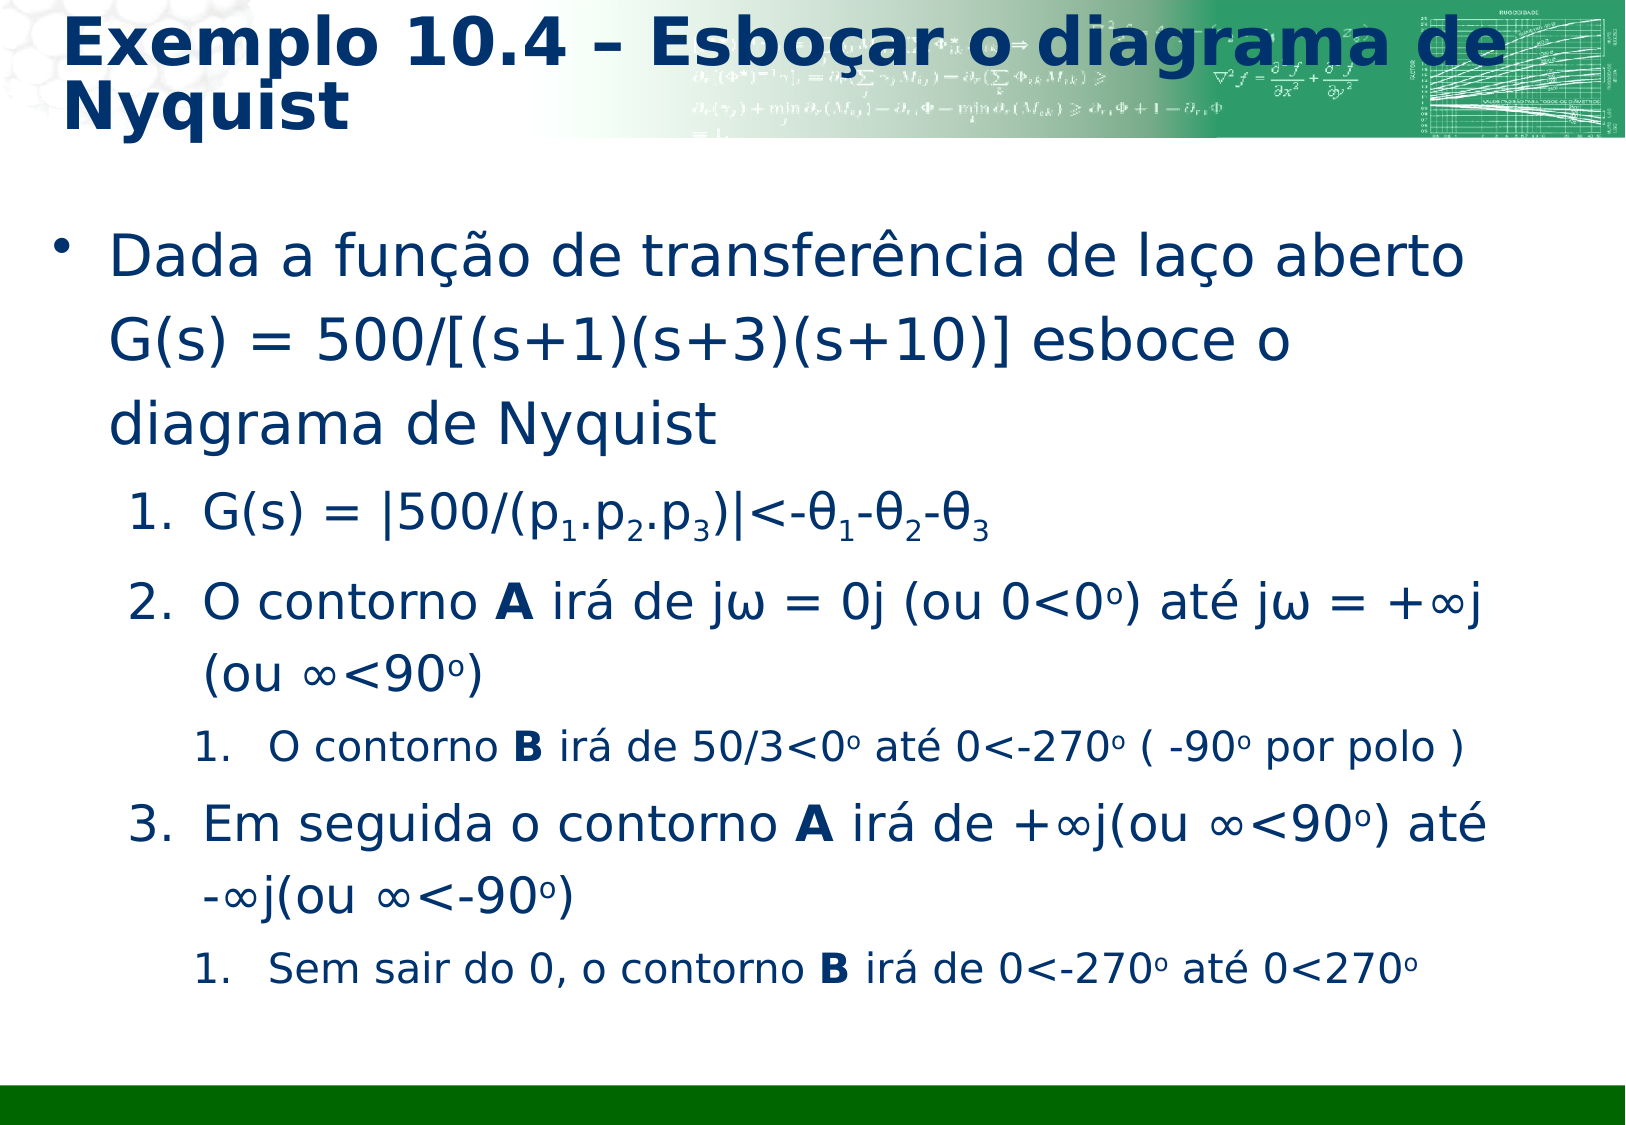

# Exemplo 10.4 – Esboçar o diagrama de Nyquist
Dada a função de transferência de laço aberto G(s) = 500/[(s+1)(s+3)(s+10)] esboce o diagrama de Nyquist
G(s) = |500/(p1.p2.p3)|<-θ1-θ2-θ3
O contorno A irá de jω = 0j (ou 0<0o) até jω = +∞j (ou ∞<90o)
O contorno B irá de 50/3<0o até 0<-270o ( -90o por polo )
Em seguida o contorno A irá de +∞j(ou ∞<90o) até 	 -∞j(ou ∞<-90o)
Sem sair do 0, o contorno B irá de 0<-270o até 0<270o